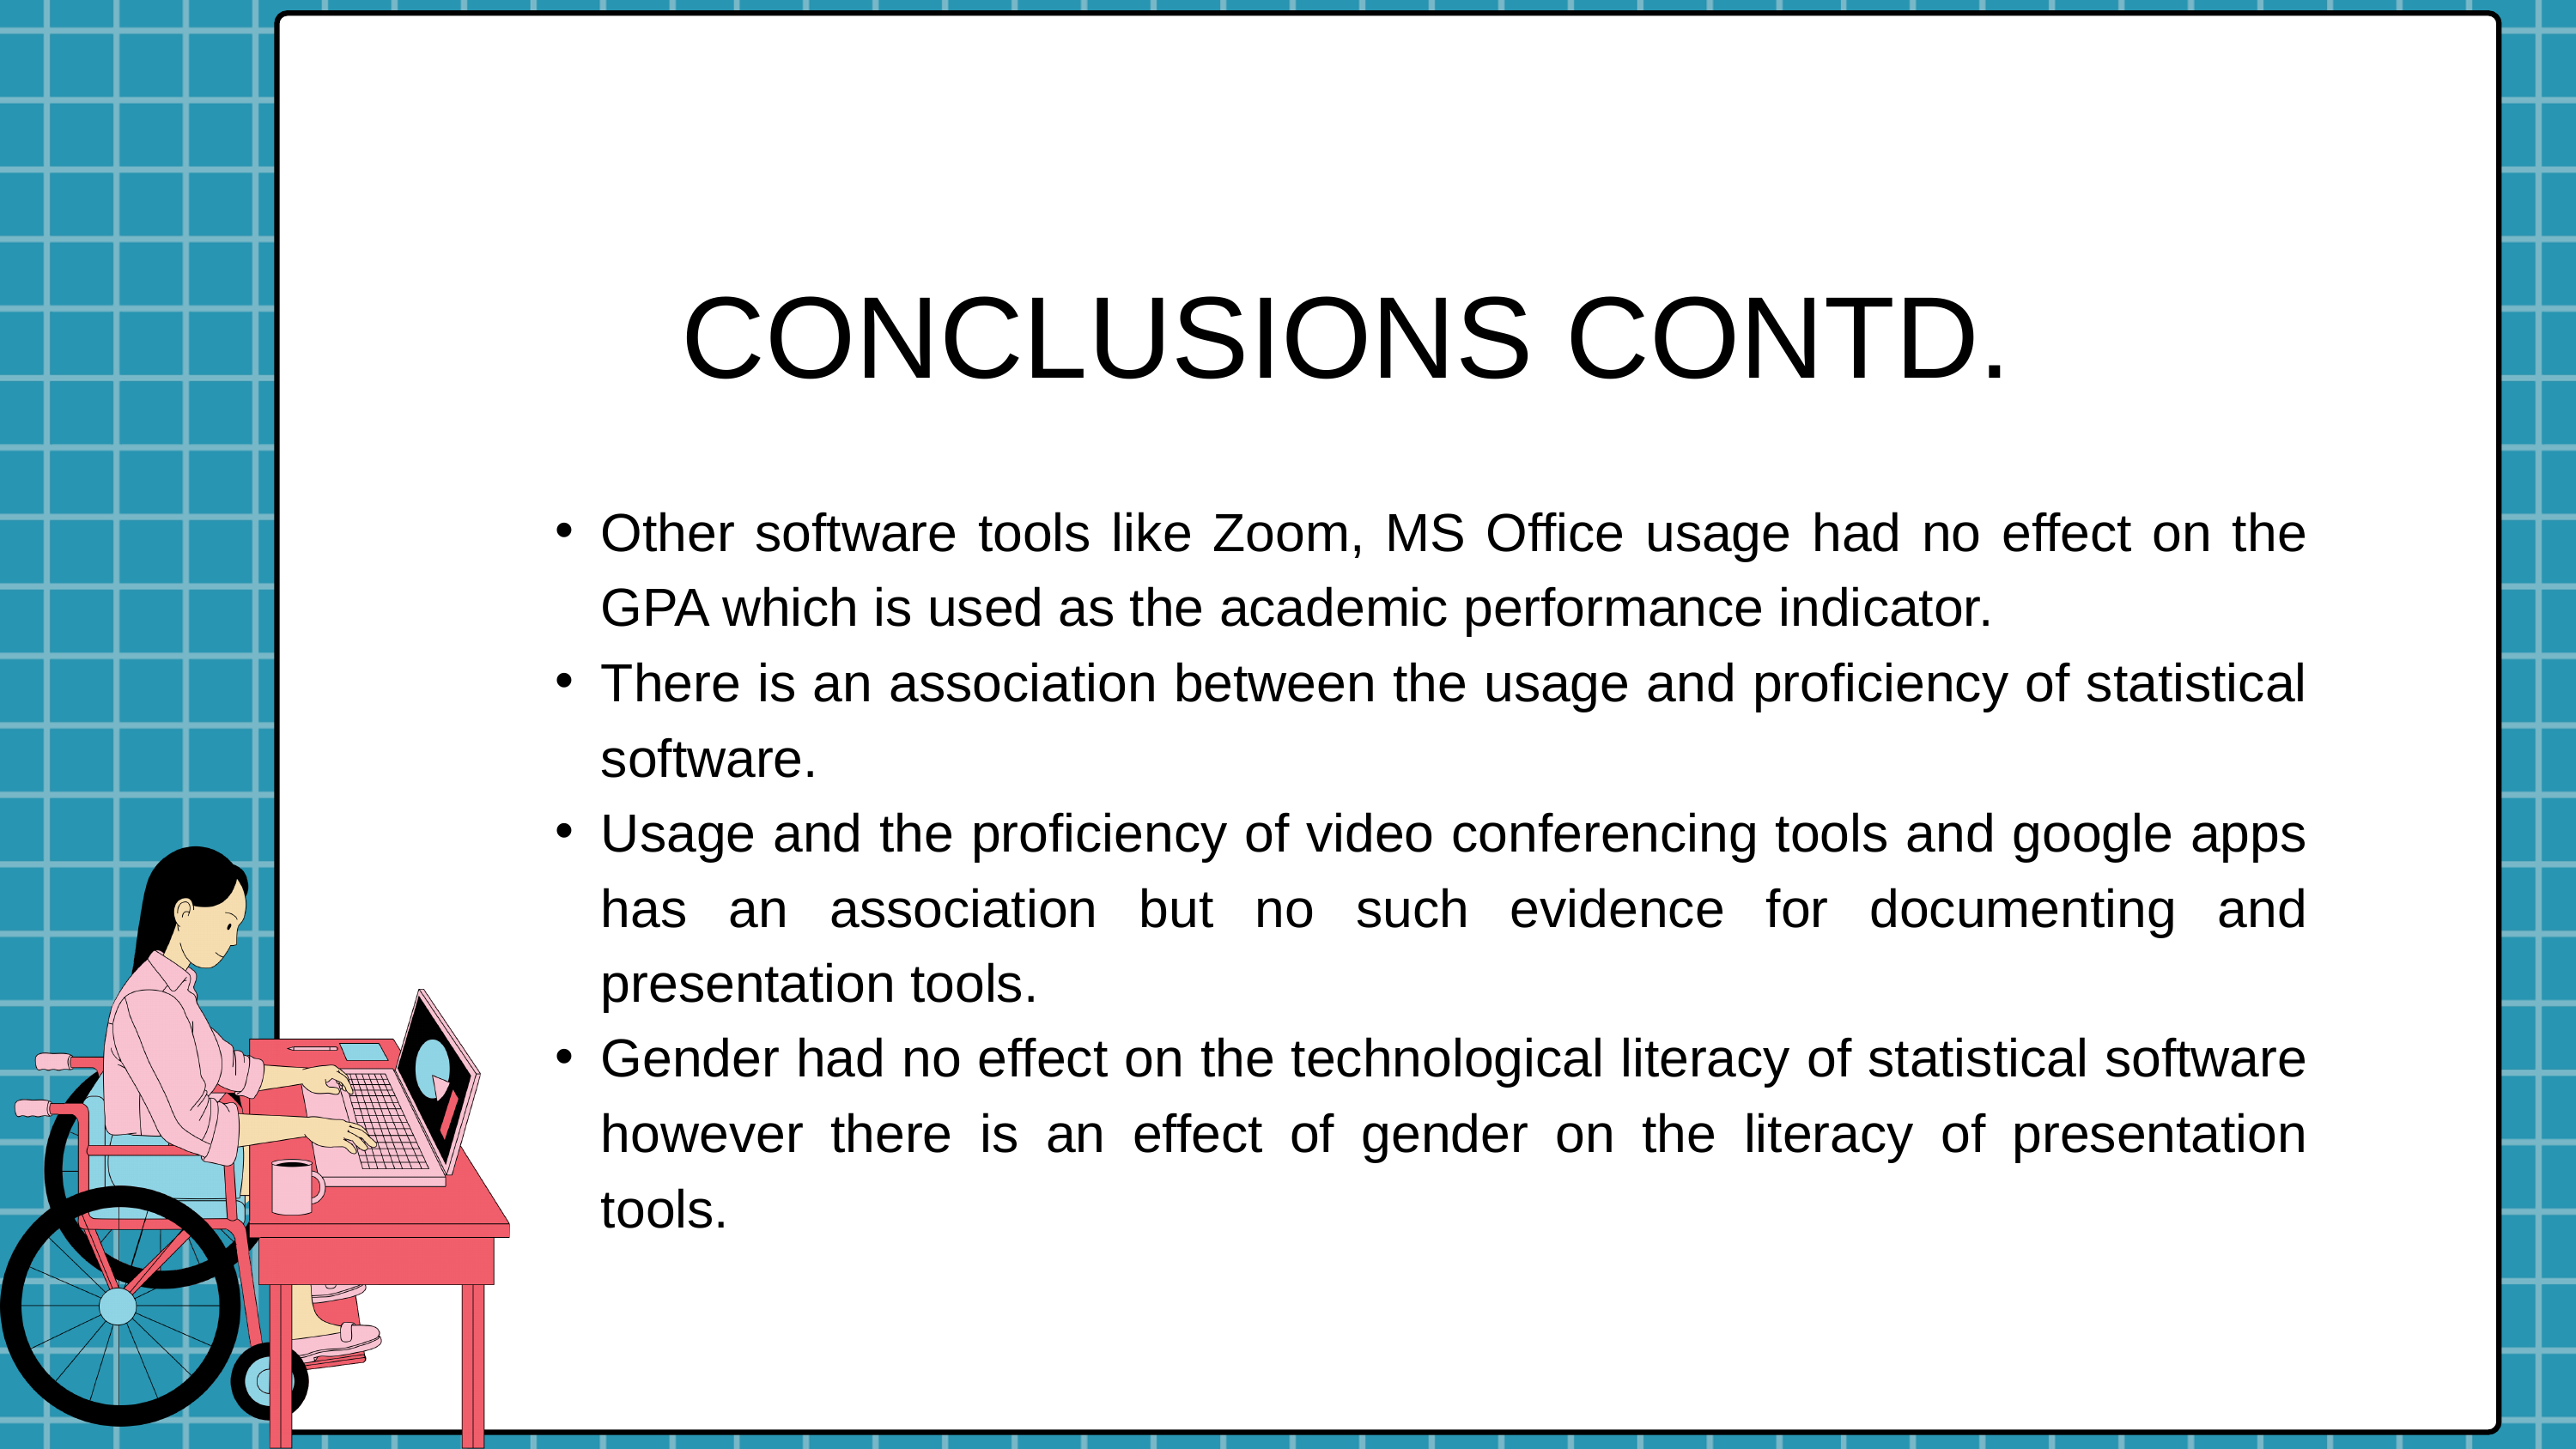

CONCLUSIONS CONTD.
Other software tools like Zoom, MS Office usage had no effect on the GPA which is used as the academic performance indicator.
There is an association between the usage and proficiency of statistical software.
Usage and the proficiency of video conferencing tools and google apps has an association but no such evidence for documenting and presentation tools.
Gender had no effect on the technological literacy of statistical software however there is an effect of gender on the literacy of presentation tools.